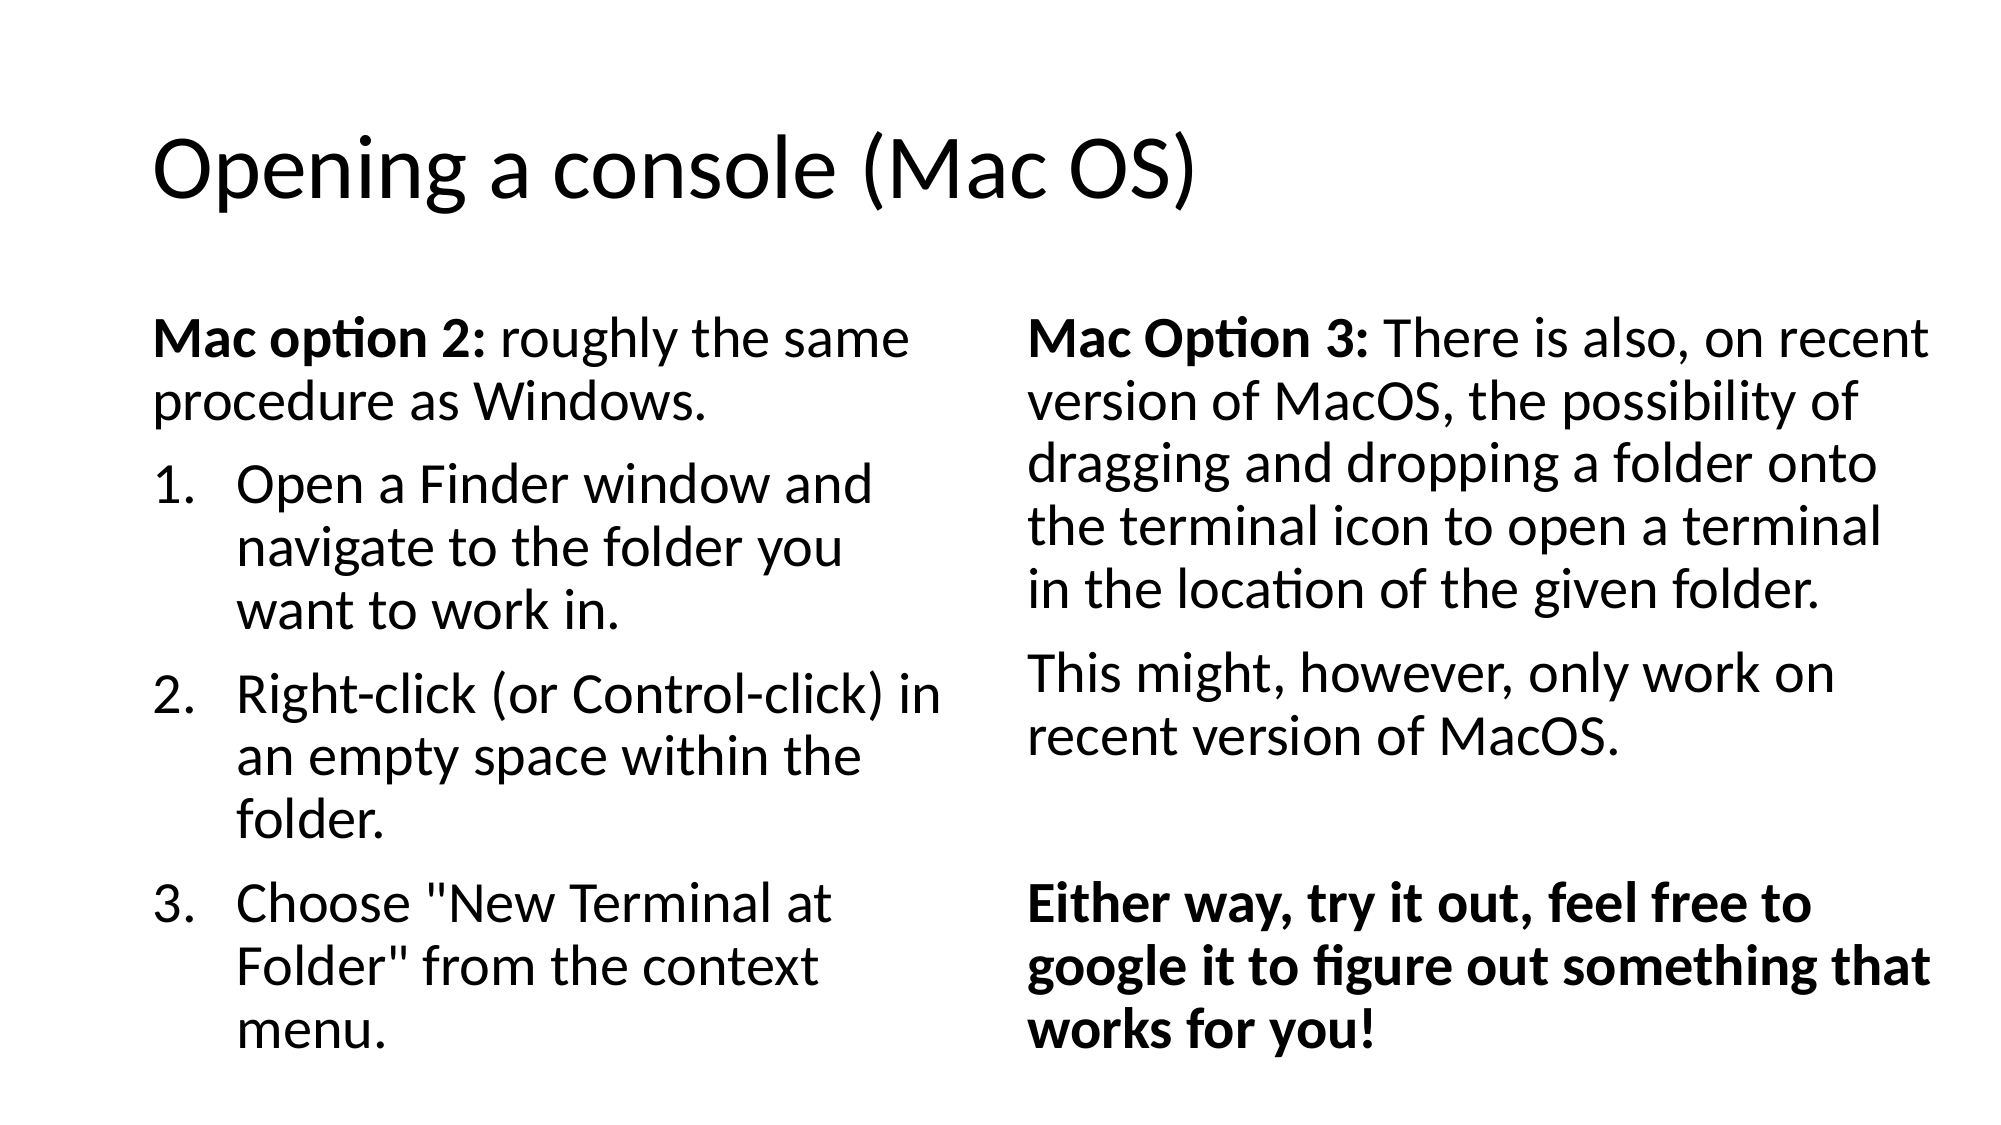

# Opening a console (Mac OS)
Mac option 2: roughly the same procedure as Windows.
Open a Finder window and navigate to the folder you want to work in.
Right-click (or Control-click) in an empty space within the folder.
Choose "New Terminal at Folder" from the context menu.
Mac Option 3: There is also, on recent version of MacOS, the possibility of dragging and dropping a folder onto the terminal icon to open a terminal in the location of the given folder.
This might, however, only work on recent version of MacOS.

Either way, try it out, feel free to google it to figure out something that works for you!